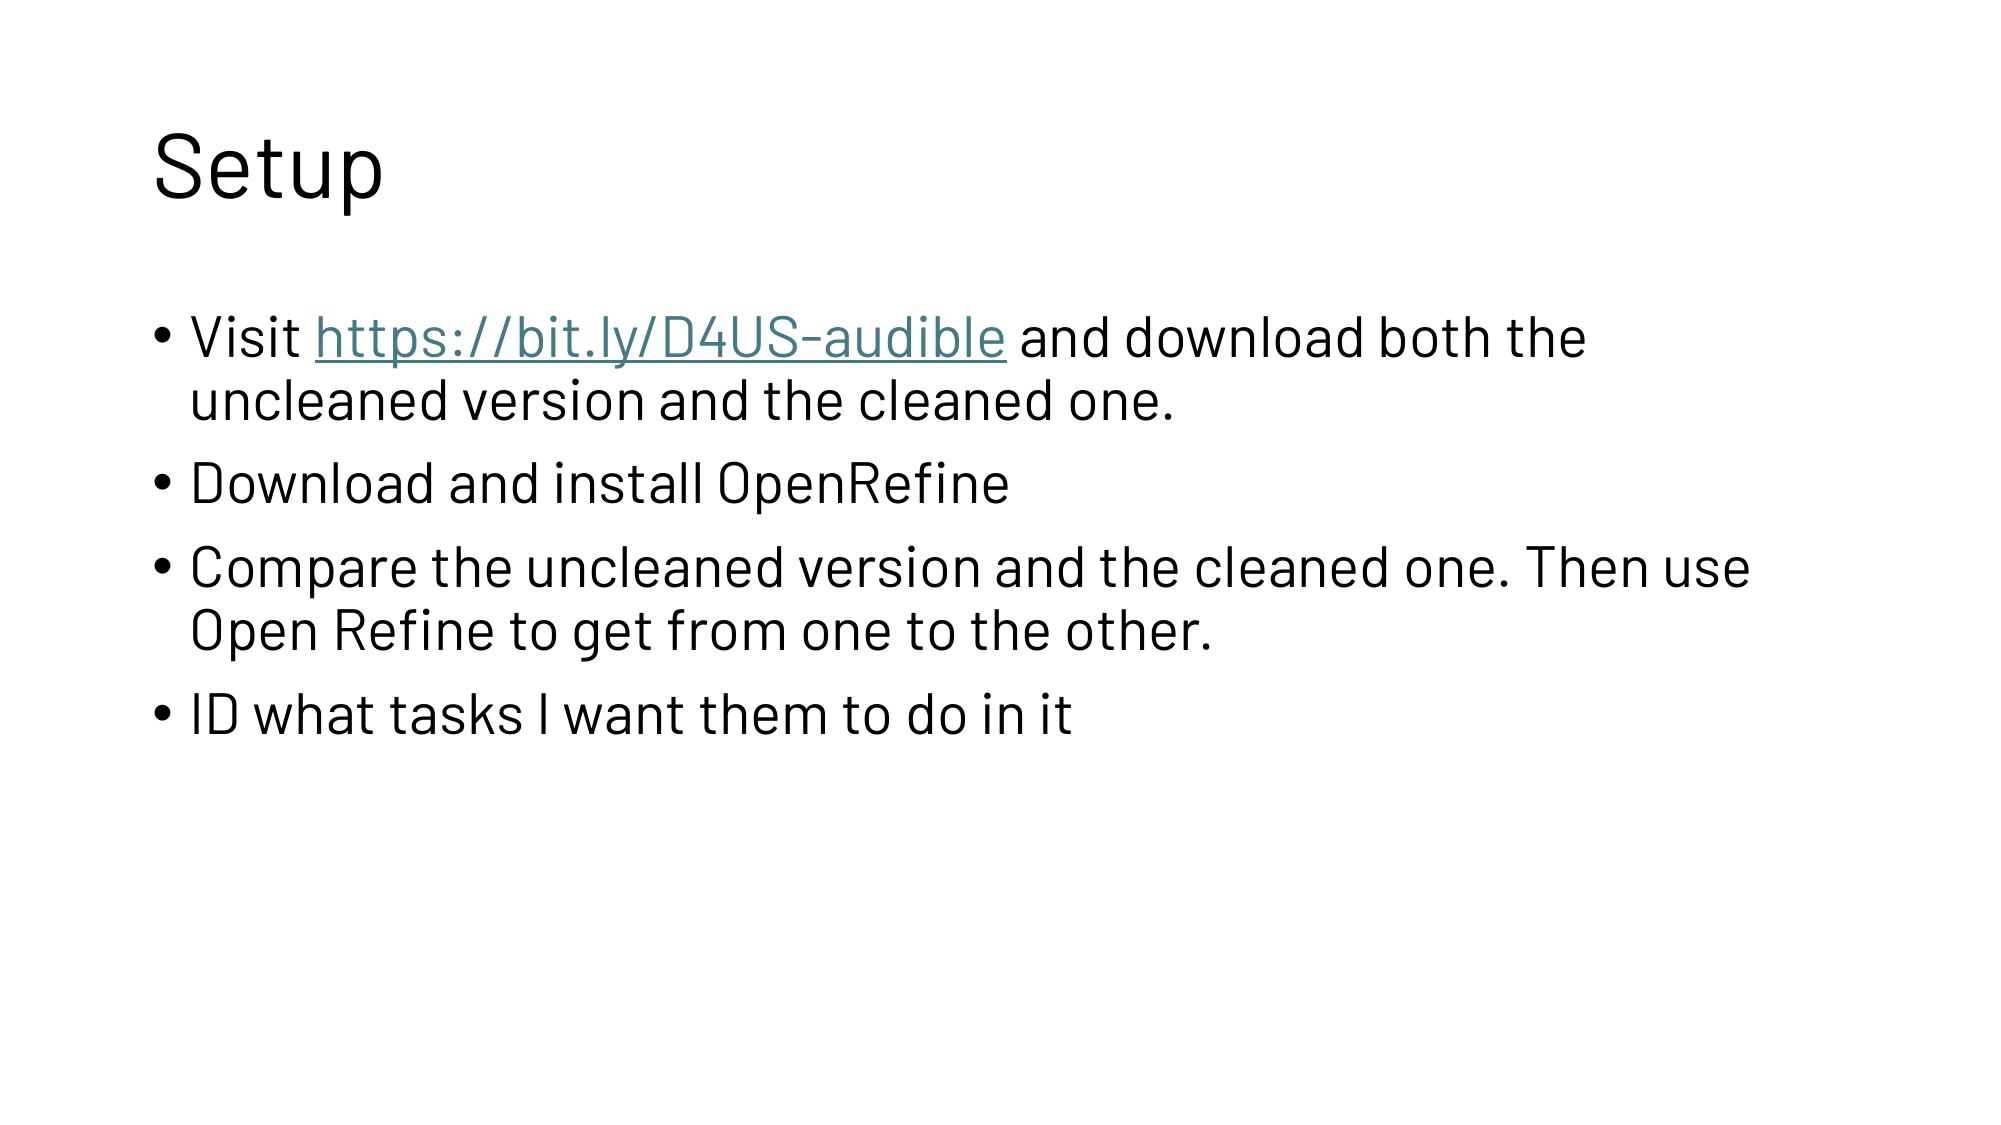

# Setup
Visit https://bit.ly/D4US-audible and download both the uncleaned version and the cleaned one.
Download and install OpenRefine
Compare the uncleaned version and the cleaned one. Then use Open Refine to get from one to the other.
ID what tasks I want them to do in it